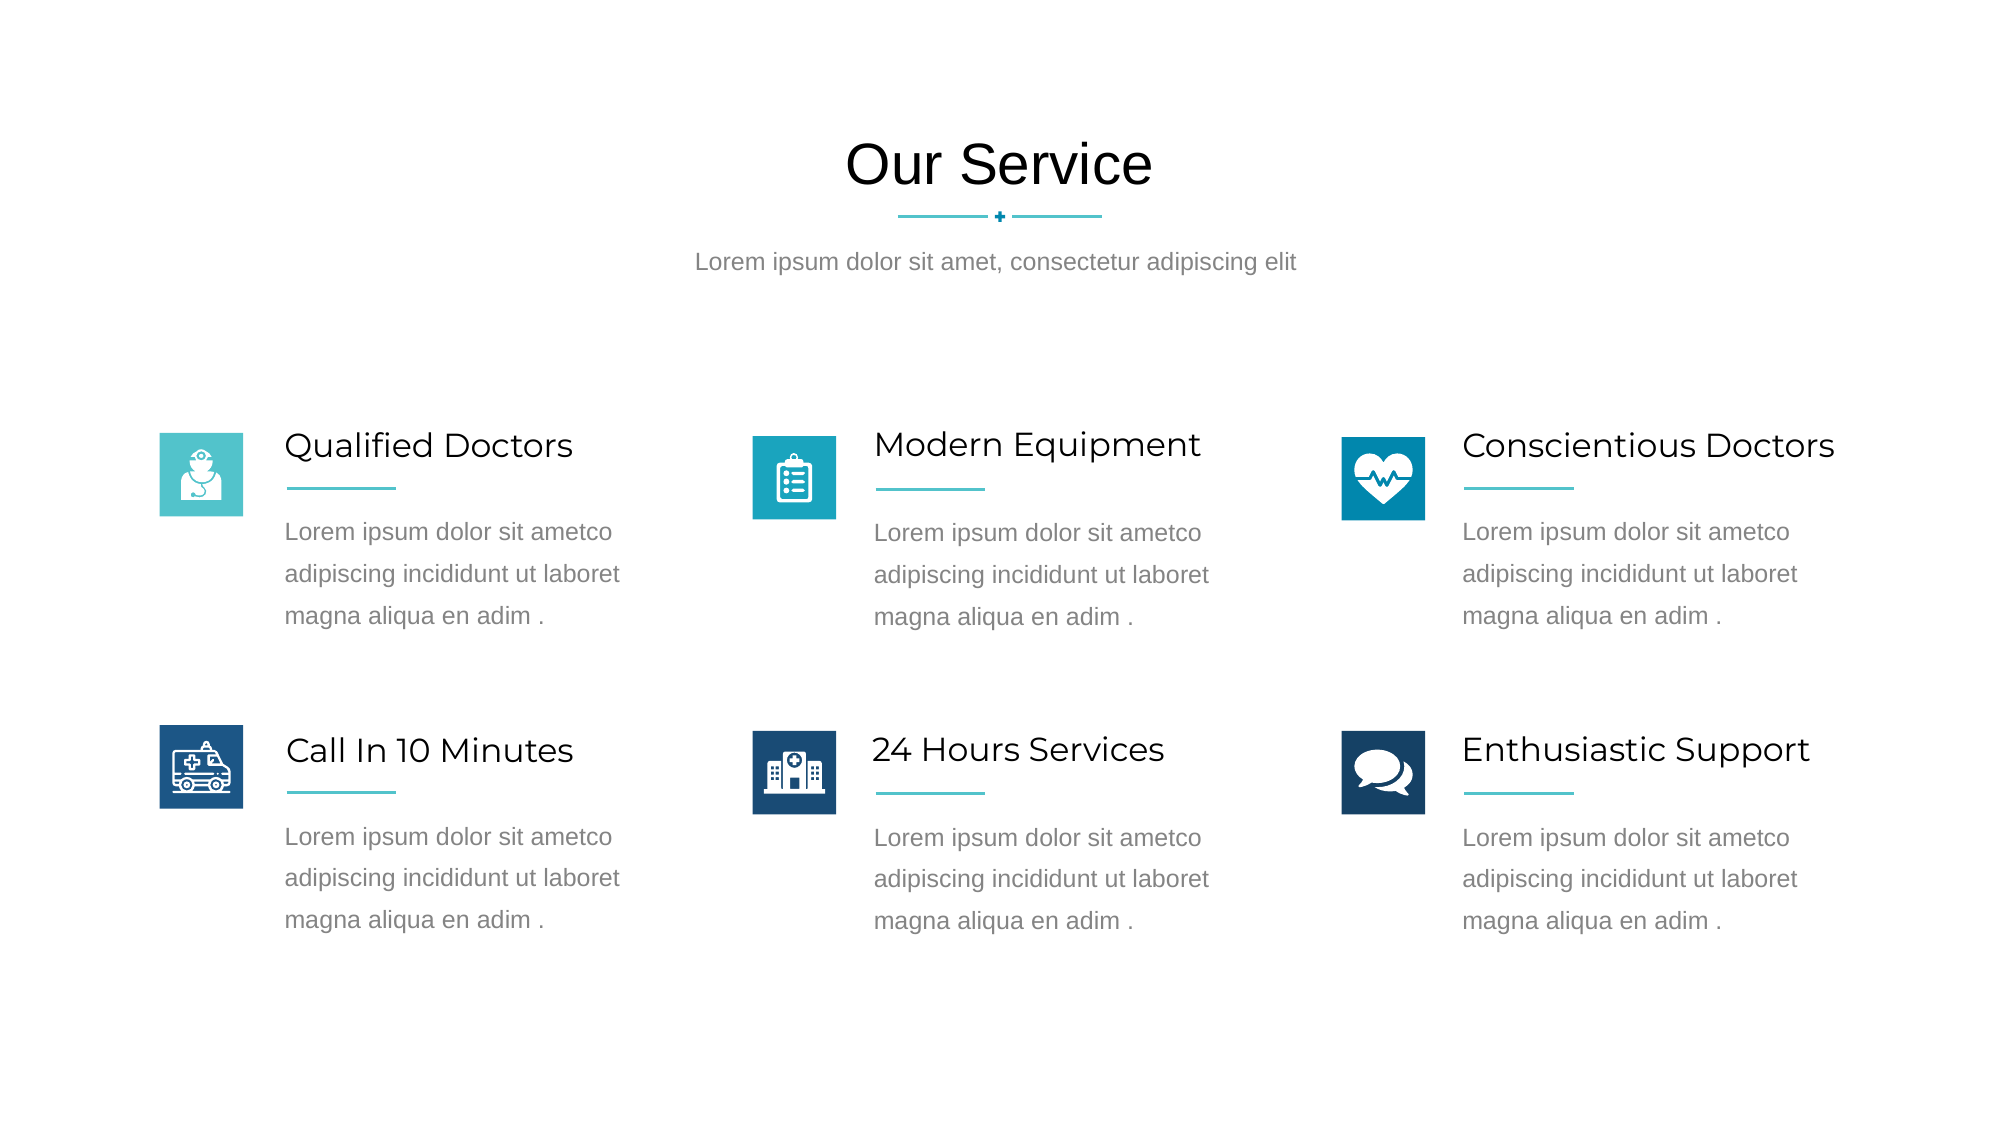

Our Service

Lorem ipsum dolor sit amet, consectetur adipiscing elit
Modern Equipment
Lorem ipsum dolor sit ametco adipiscing incididunt ut laboret
magna aliqua en adim .

Qualified Doctors
Lorem ipsum dolor sit ametco adipiscing incididunt ut laboret
magna aliqua en adim .

Conscientious Doctors
Lorem ipsum dolor sit ametco adipiscing incididunt ut laboret
magna aliqua en adim .

24 Hours Services
Lorem ipsum dolor sit ametco adipiscing incididunt ut laboret
magna aliqua en adim .

Enthusiastic Support
Lorem ipsum dolor sit ametco adipiscing incididunt ut laboret
magna aliqua en adim .

Call In 10 Minutes
Lorem ipsum dolor sit ametco adipiscing incididunt ut laboret
magna aliqua en adim .